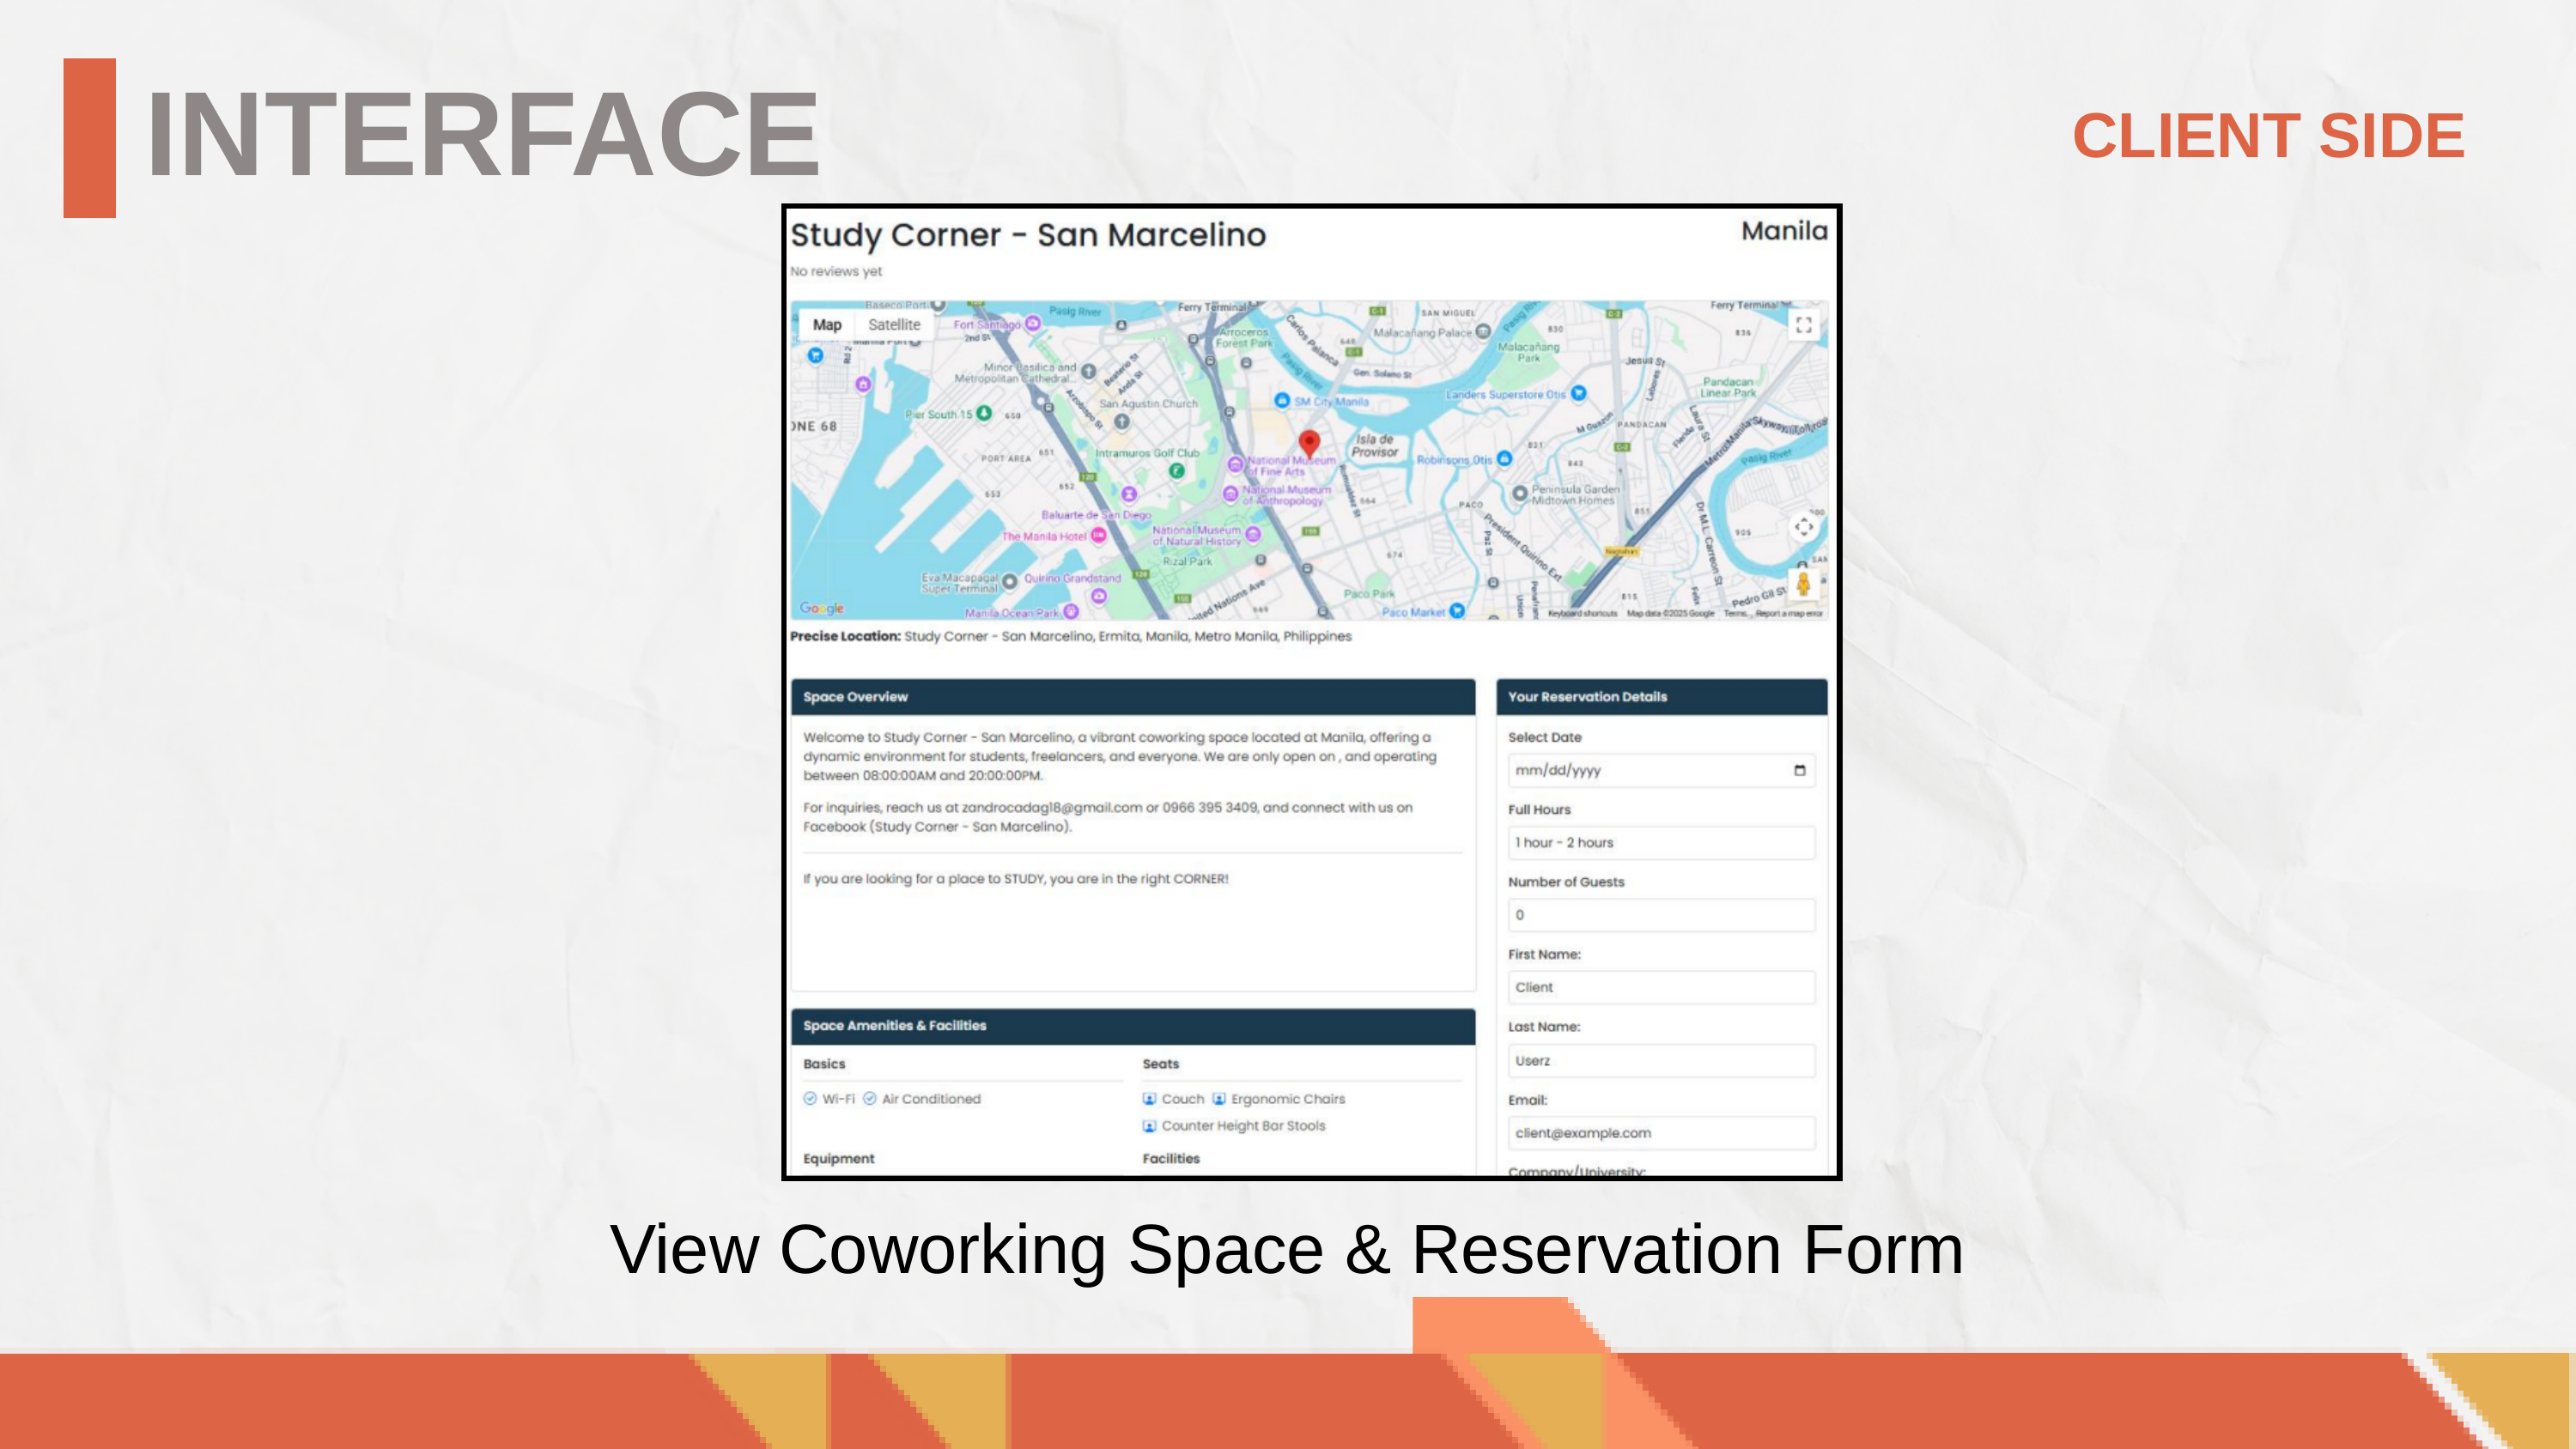

INTERFACE
CLIENT SIDE

View Coworking Space & Reservation Form